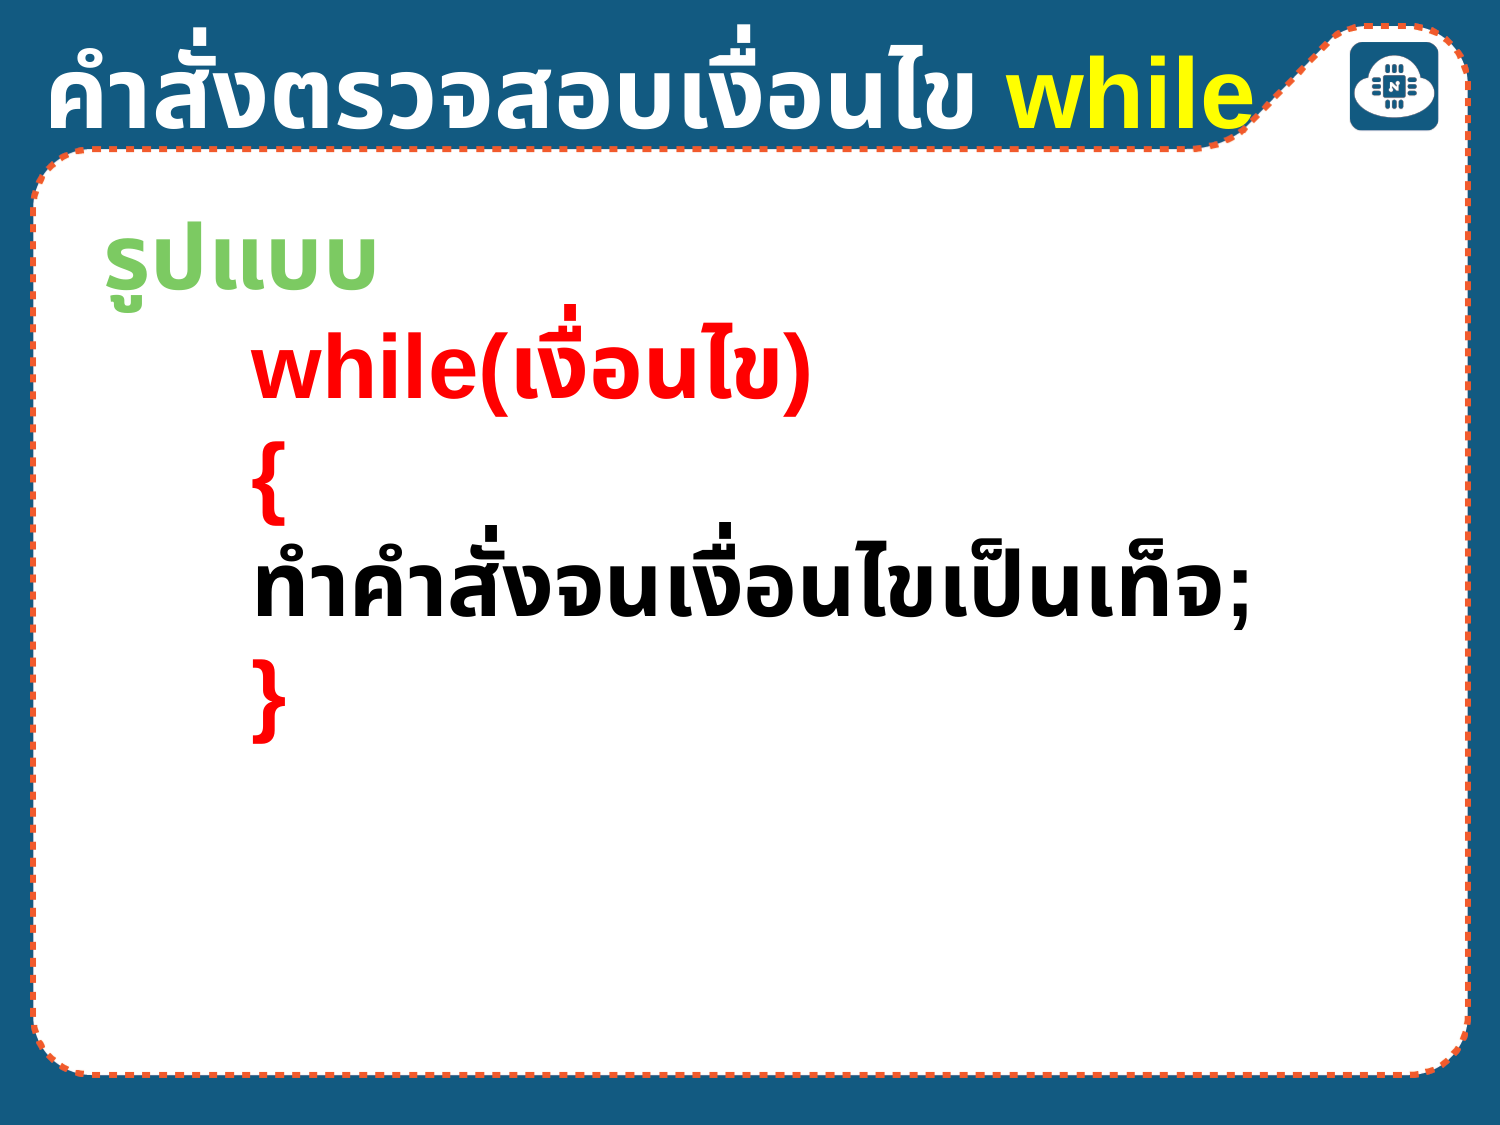

คำสั่งตรวจสอบเงื่อนไข while
รูปแบบ
	while(เงื่อนไข)
	{
		ทำคำสั่งจนเงื่อนไขเป็นเท็จ;
	}